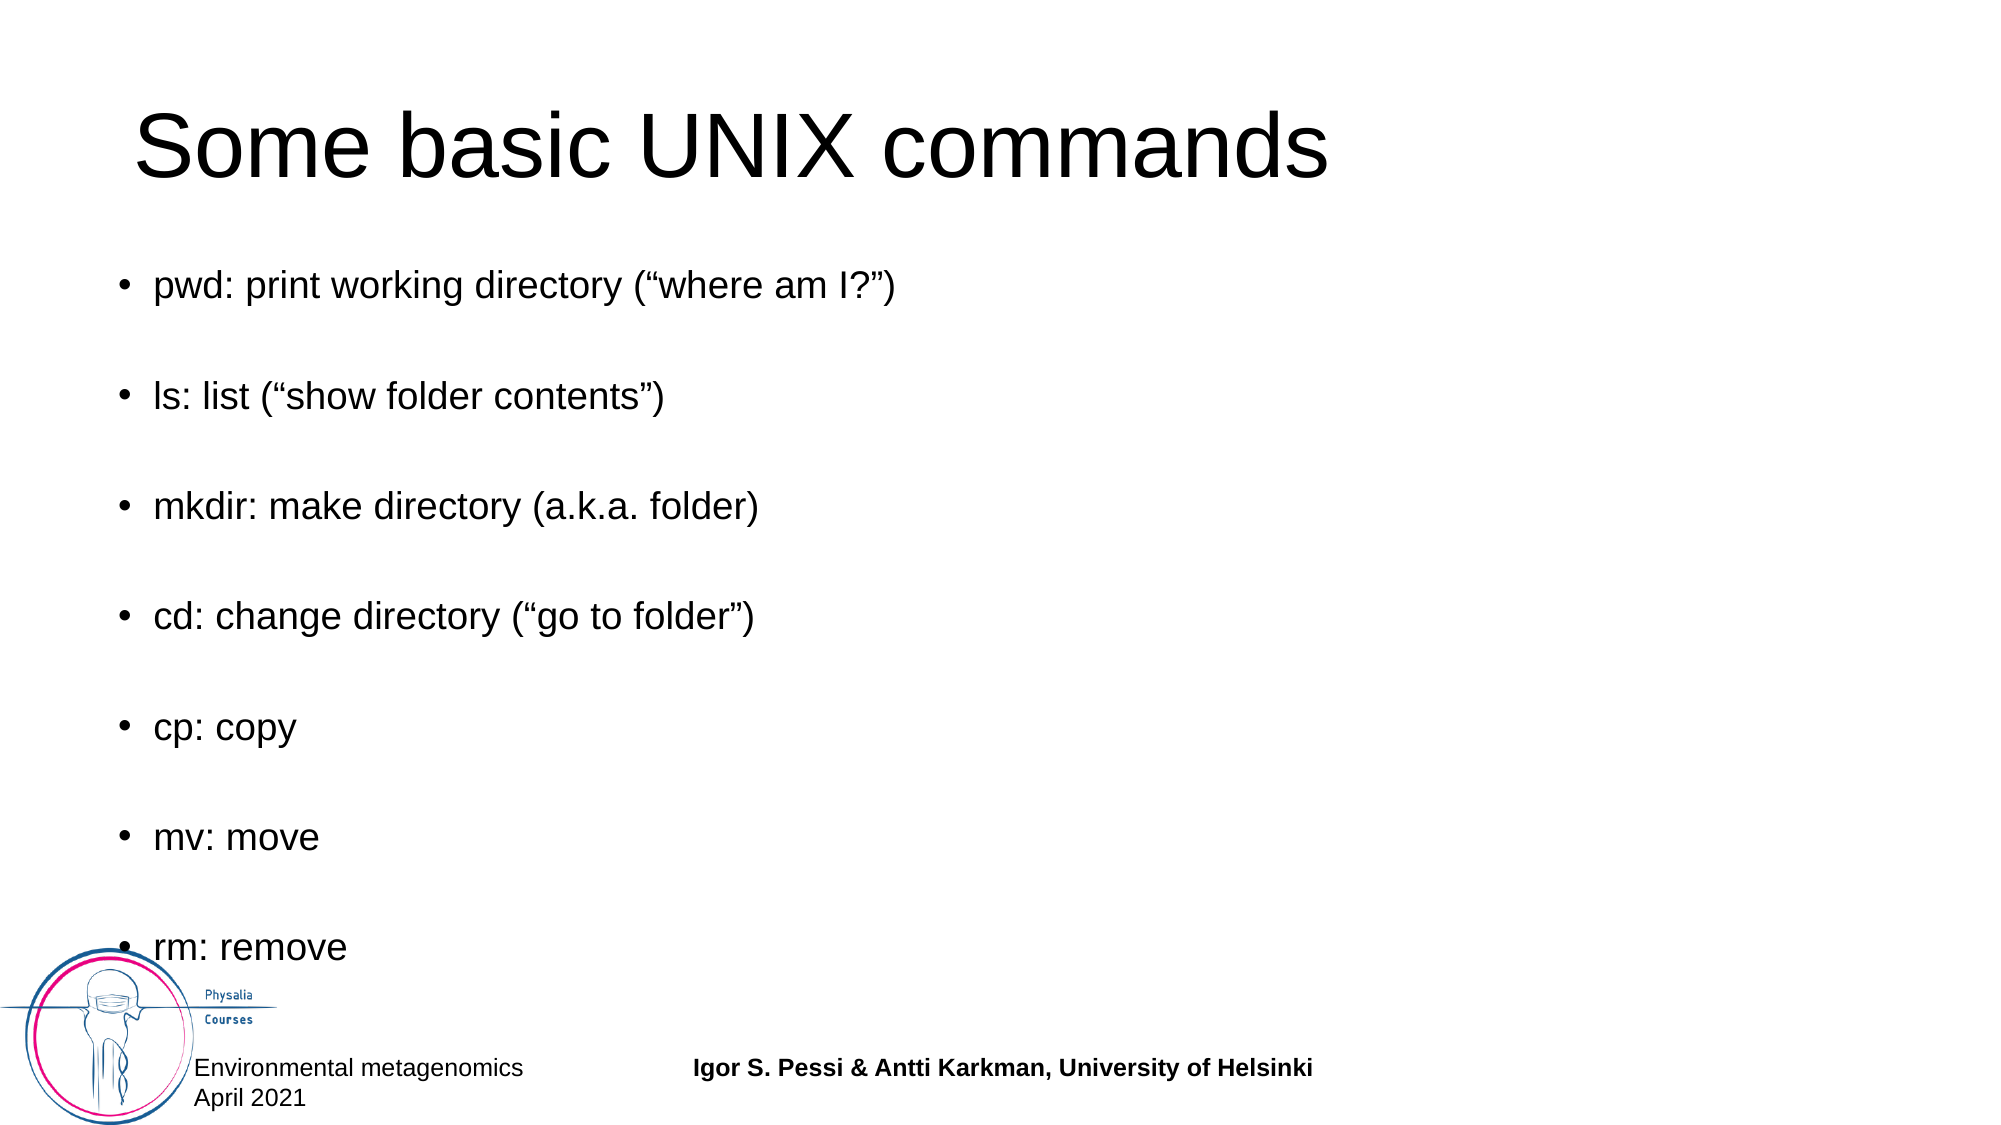

# Some basic UNIX commands
pwd: print working directory (“where am I?”)

ls: list (“show folder contents”)

mkdir: make directory (a.k.a. folder)

cd: change directory (“go to folder”)

cp: copy

mv: move

rm: remove